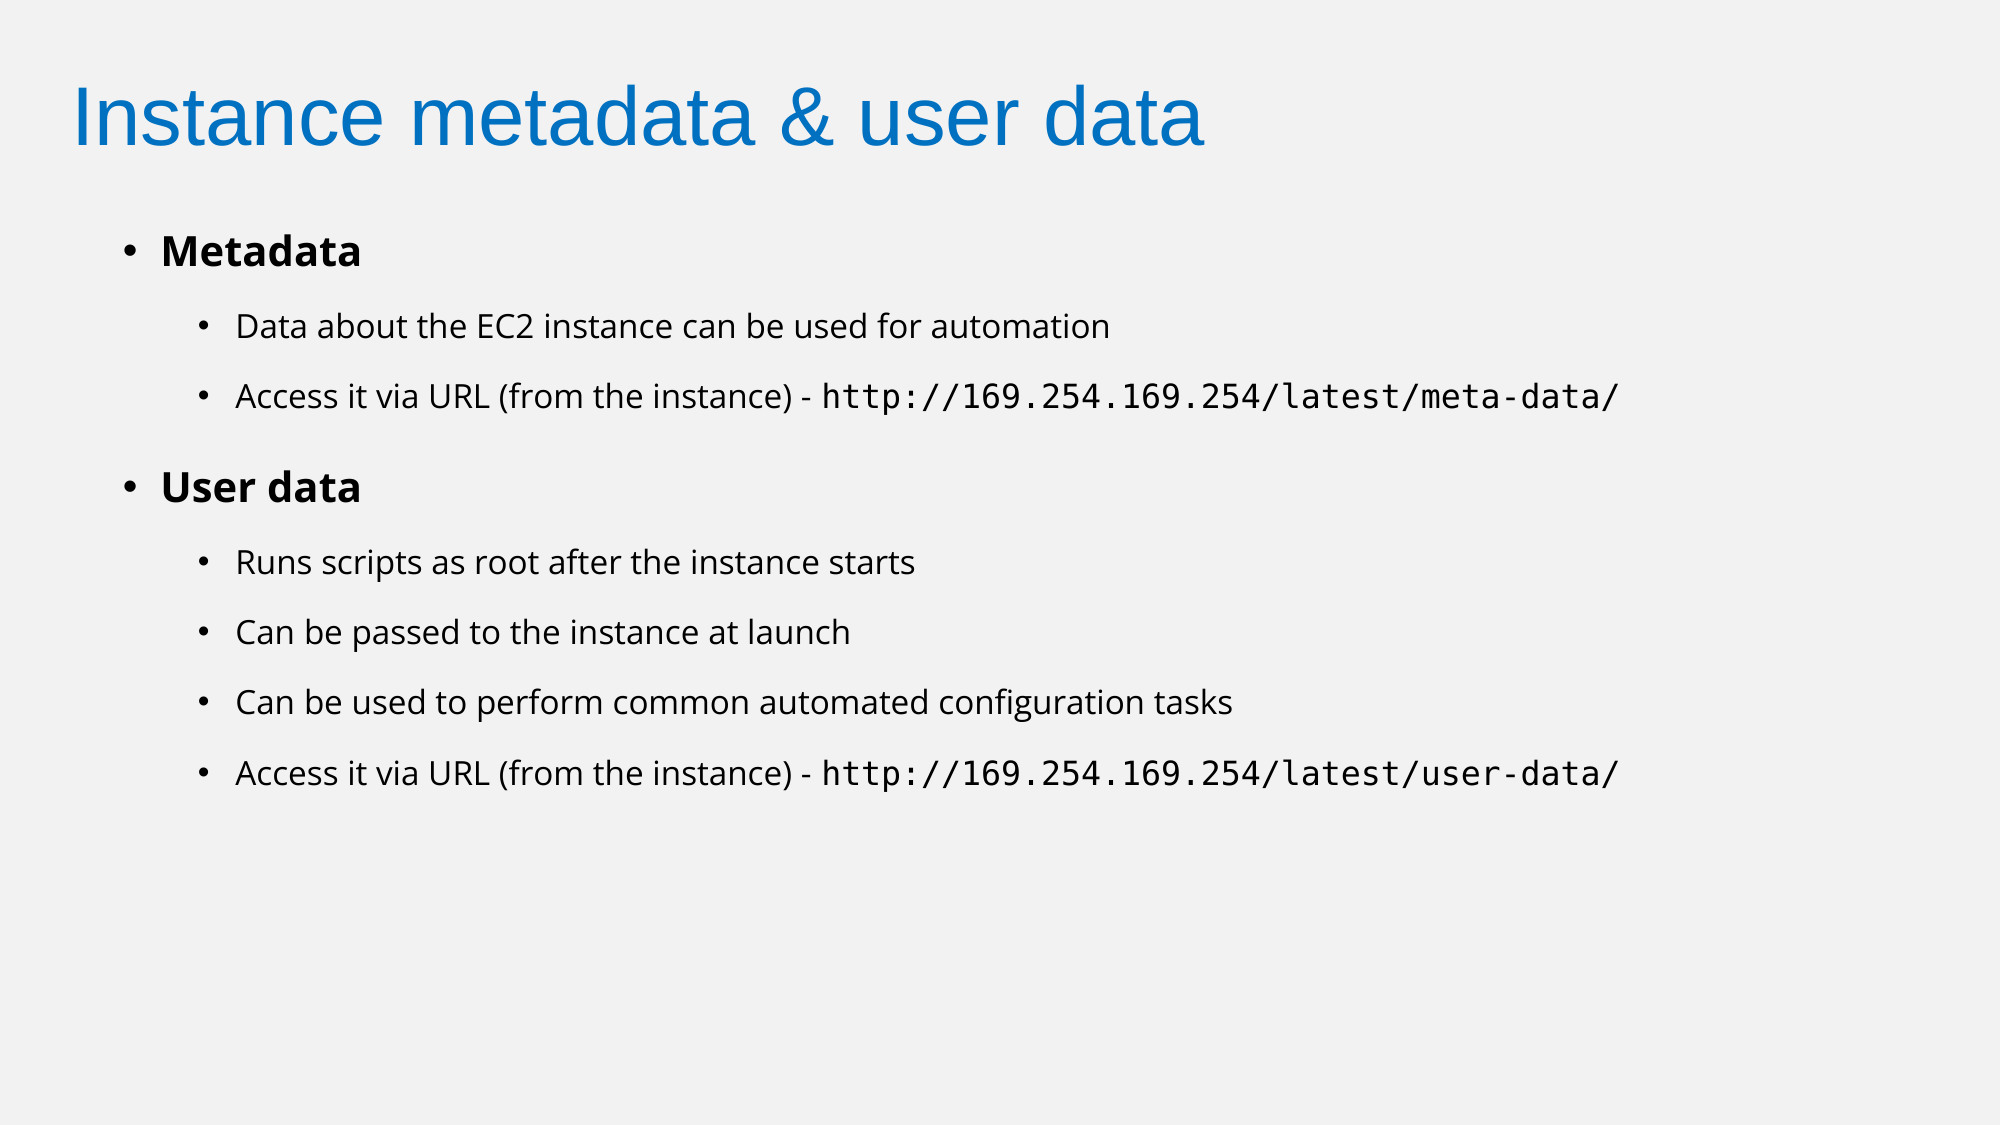

# Instance metadata & user data
Metadata
Data about the EC2 instance can be used for automation
Access it via URL (from the instance) - http://169.254.169.254/latest/meta-data/
User data
Runs scripts as root after the instance starts
Can be passed to the instance at launch
Can be used to perform common automated configuration tasks
Access it via URL (from the instance) - http://169.254.169.254/latest/user-data/